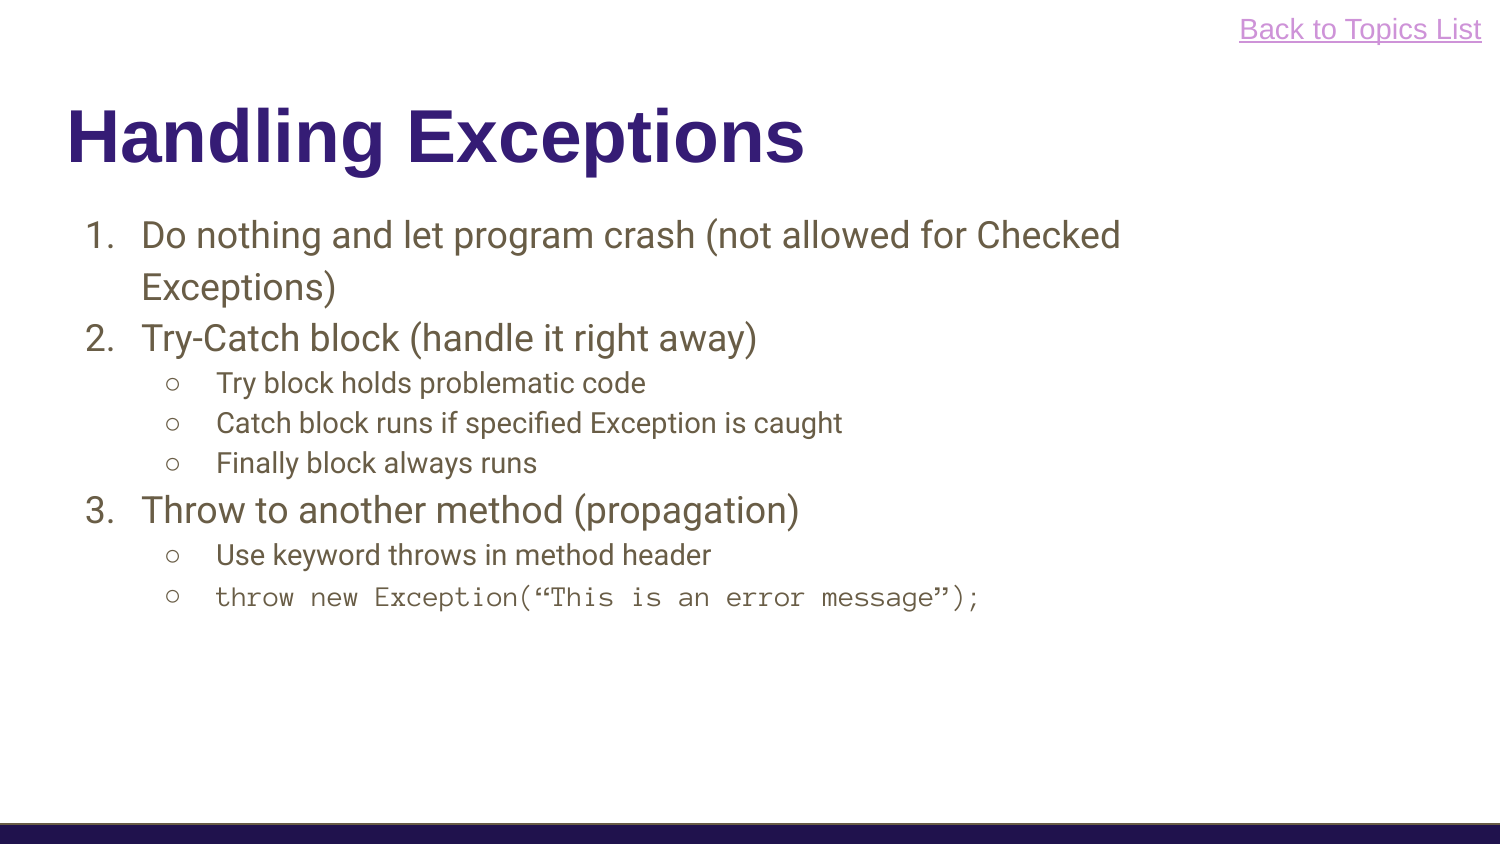

Back to Topics List
# Handling Exceptions
Do nothing and let program crash (not allowed for Checked Exceptions)
Try-Catch block (handle it right away)
Try block holds problematic code
Catch block runs if specified Exception is caught
Finally block always runs
Throw to another method (propagation)
Use keyword throws in method header
throw new Exception(“This is an error message”);